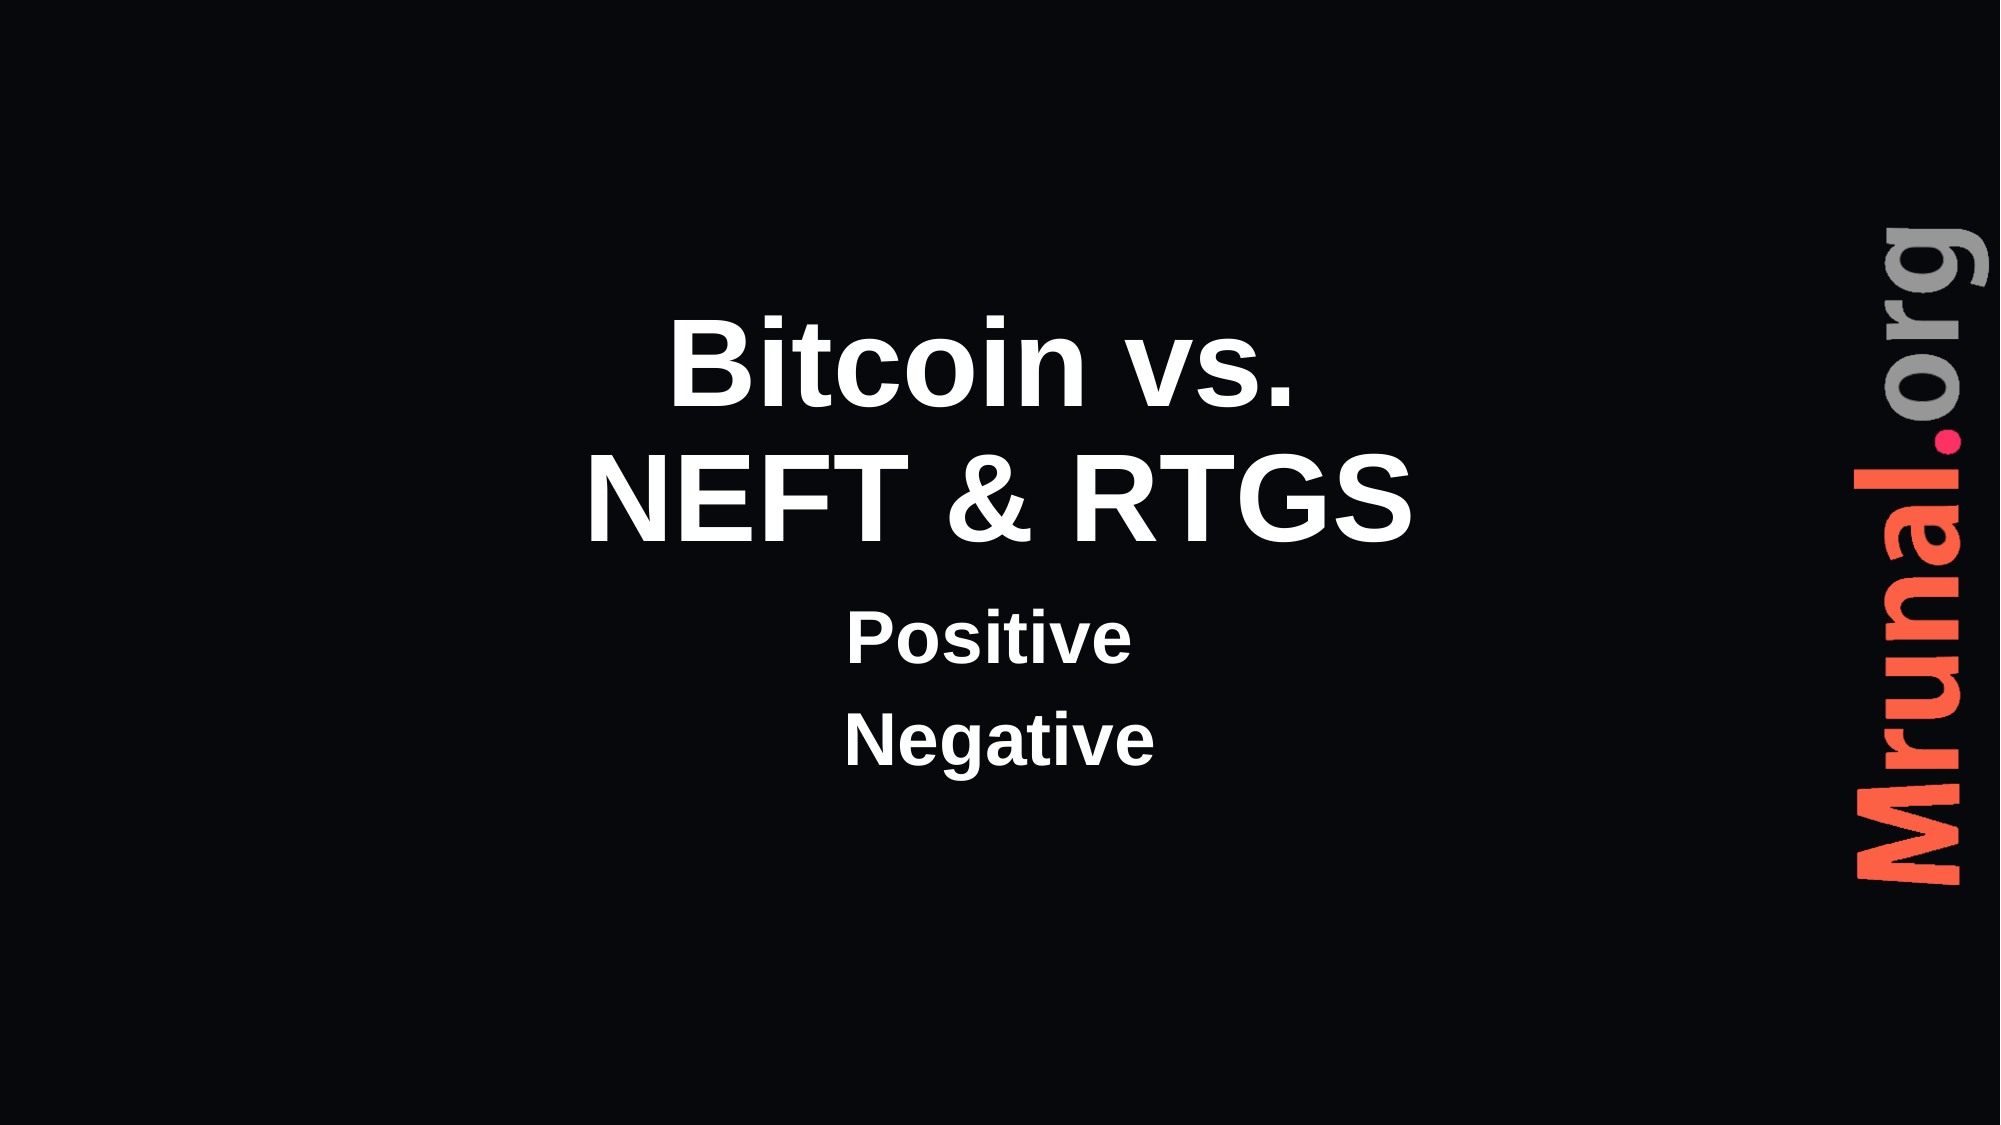

# Bitcoin vs. NEFT & RTGS
Positive
Negative